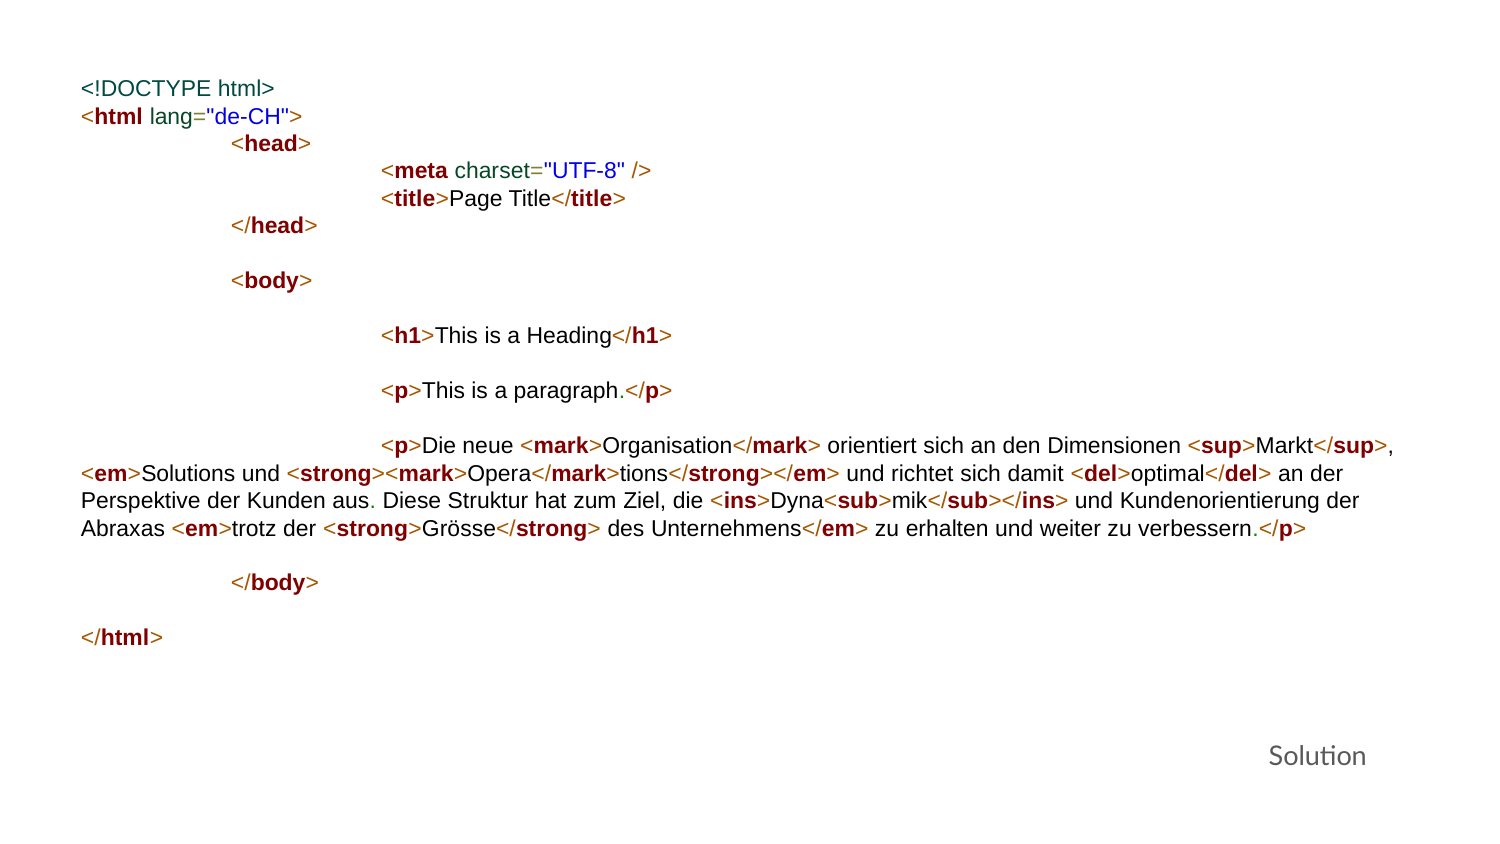

<!DOCTYPE html>
<html lang="de-CH">
	<head>
		<meta charset="UTF-8" />
		<title>Page Title</title>
	</head>
	<body>
		<h1>This is a Heading</h1>
		<p>This is a paragraph.</p>
		<p>Die neue <mark>Organisation</mark> orientiert sich an den Dimensionen <sup>Markt</sup>, <em>Solutions und <strong><mark>Opera</mark>tions</strong></em> und richtet sich damit <del>optimal</del> an der Perspektive der Kunden aus. Diese Struktur hat zum Ziel, die <ins>Dyna<sub>mik</sub></ins> und Kundenorientierung der Abraxas <em>trotz der <strong>Grösse</strong> des Unternehmens</em> zu erhalten und weiter zu verbessern.</p>
	</body>
</html>
Solution